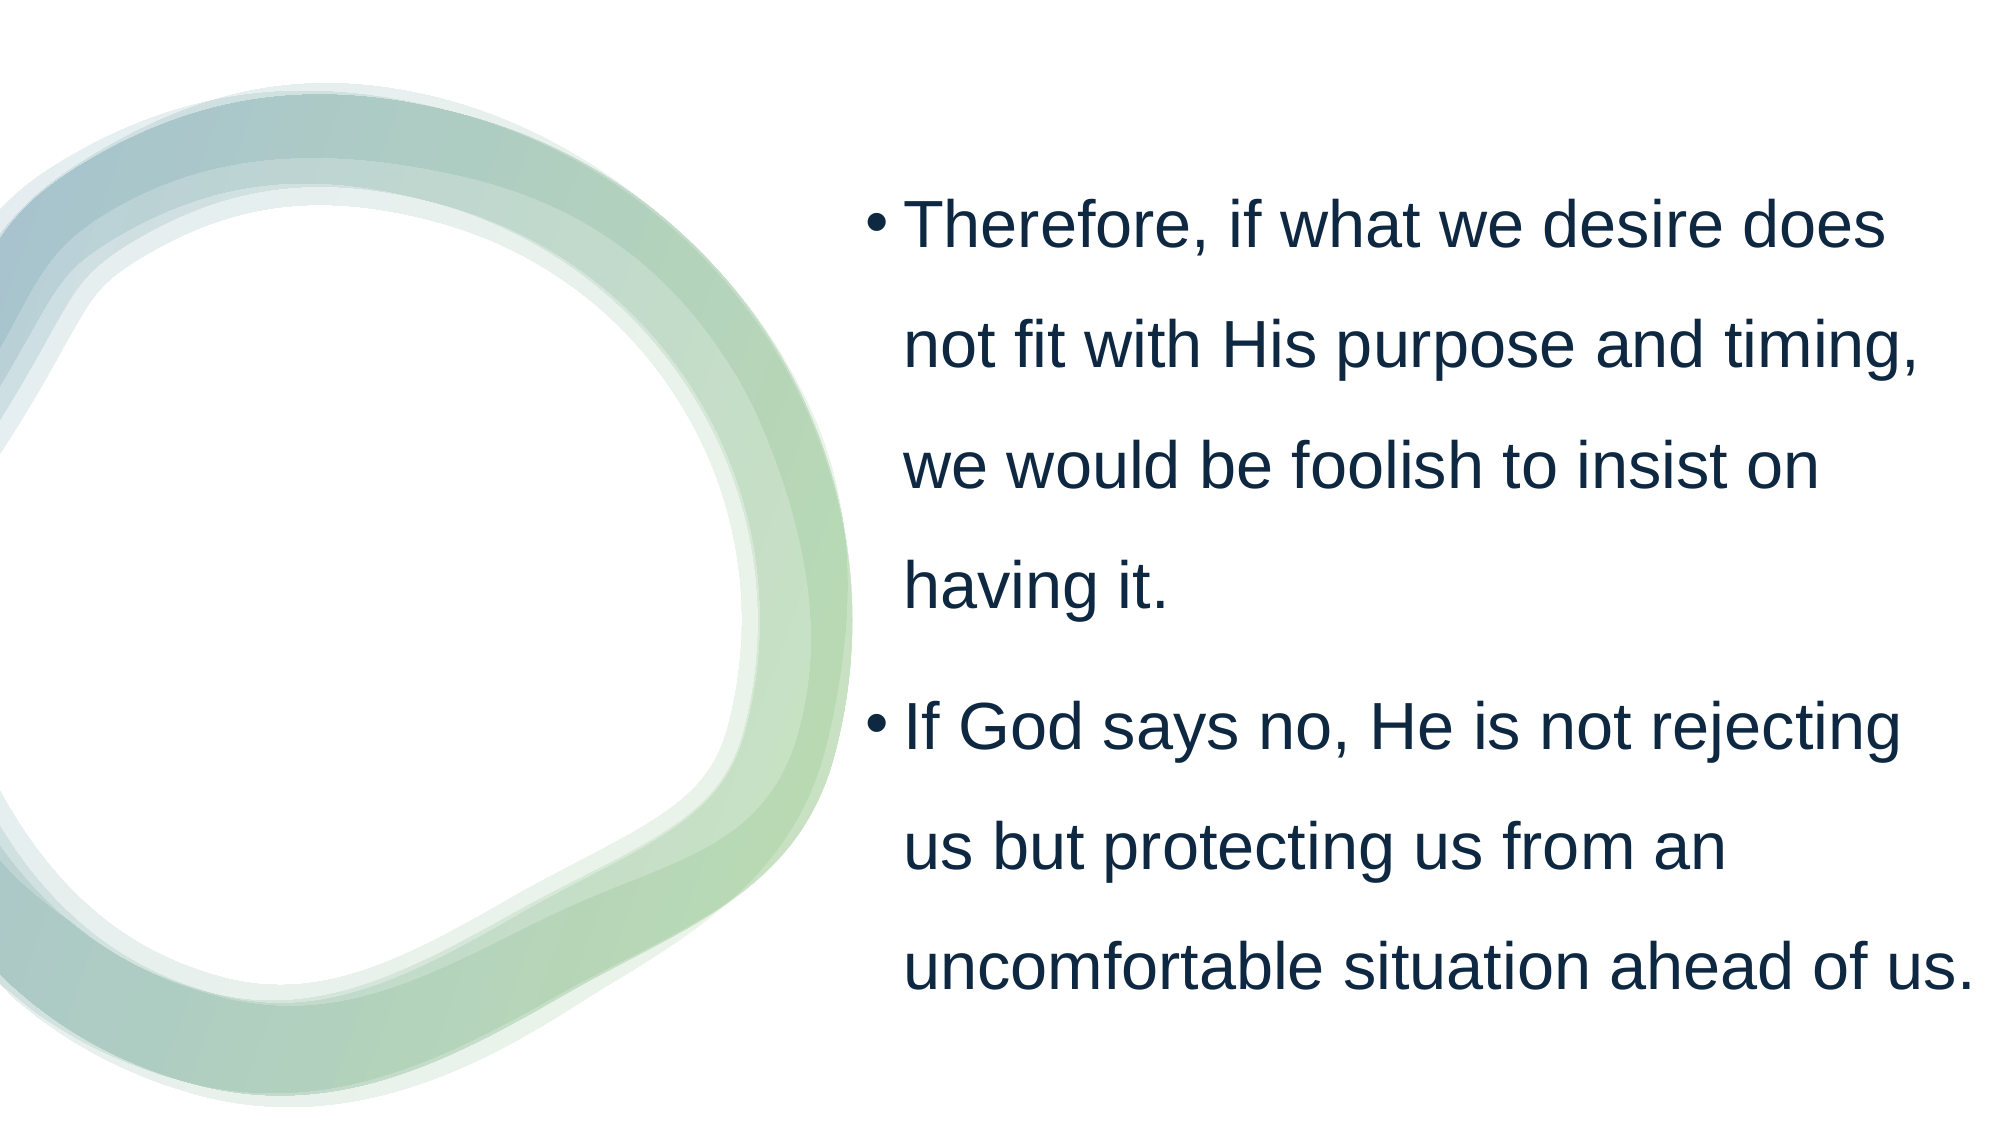

Therefore, if what we desire does not fit with His purpose and timing, we would be foolish to insist on having it.
If God says no, He is not rejecting us but protecting us from an uncomfortable situation ahead of us.